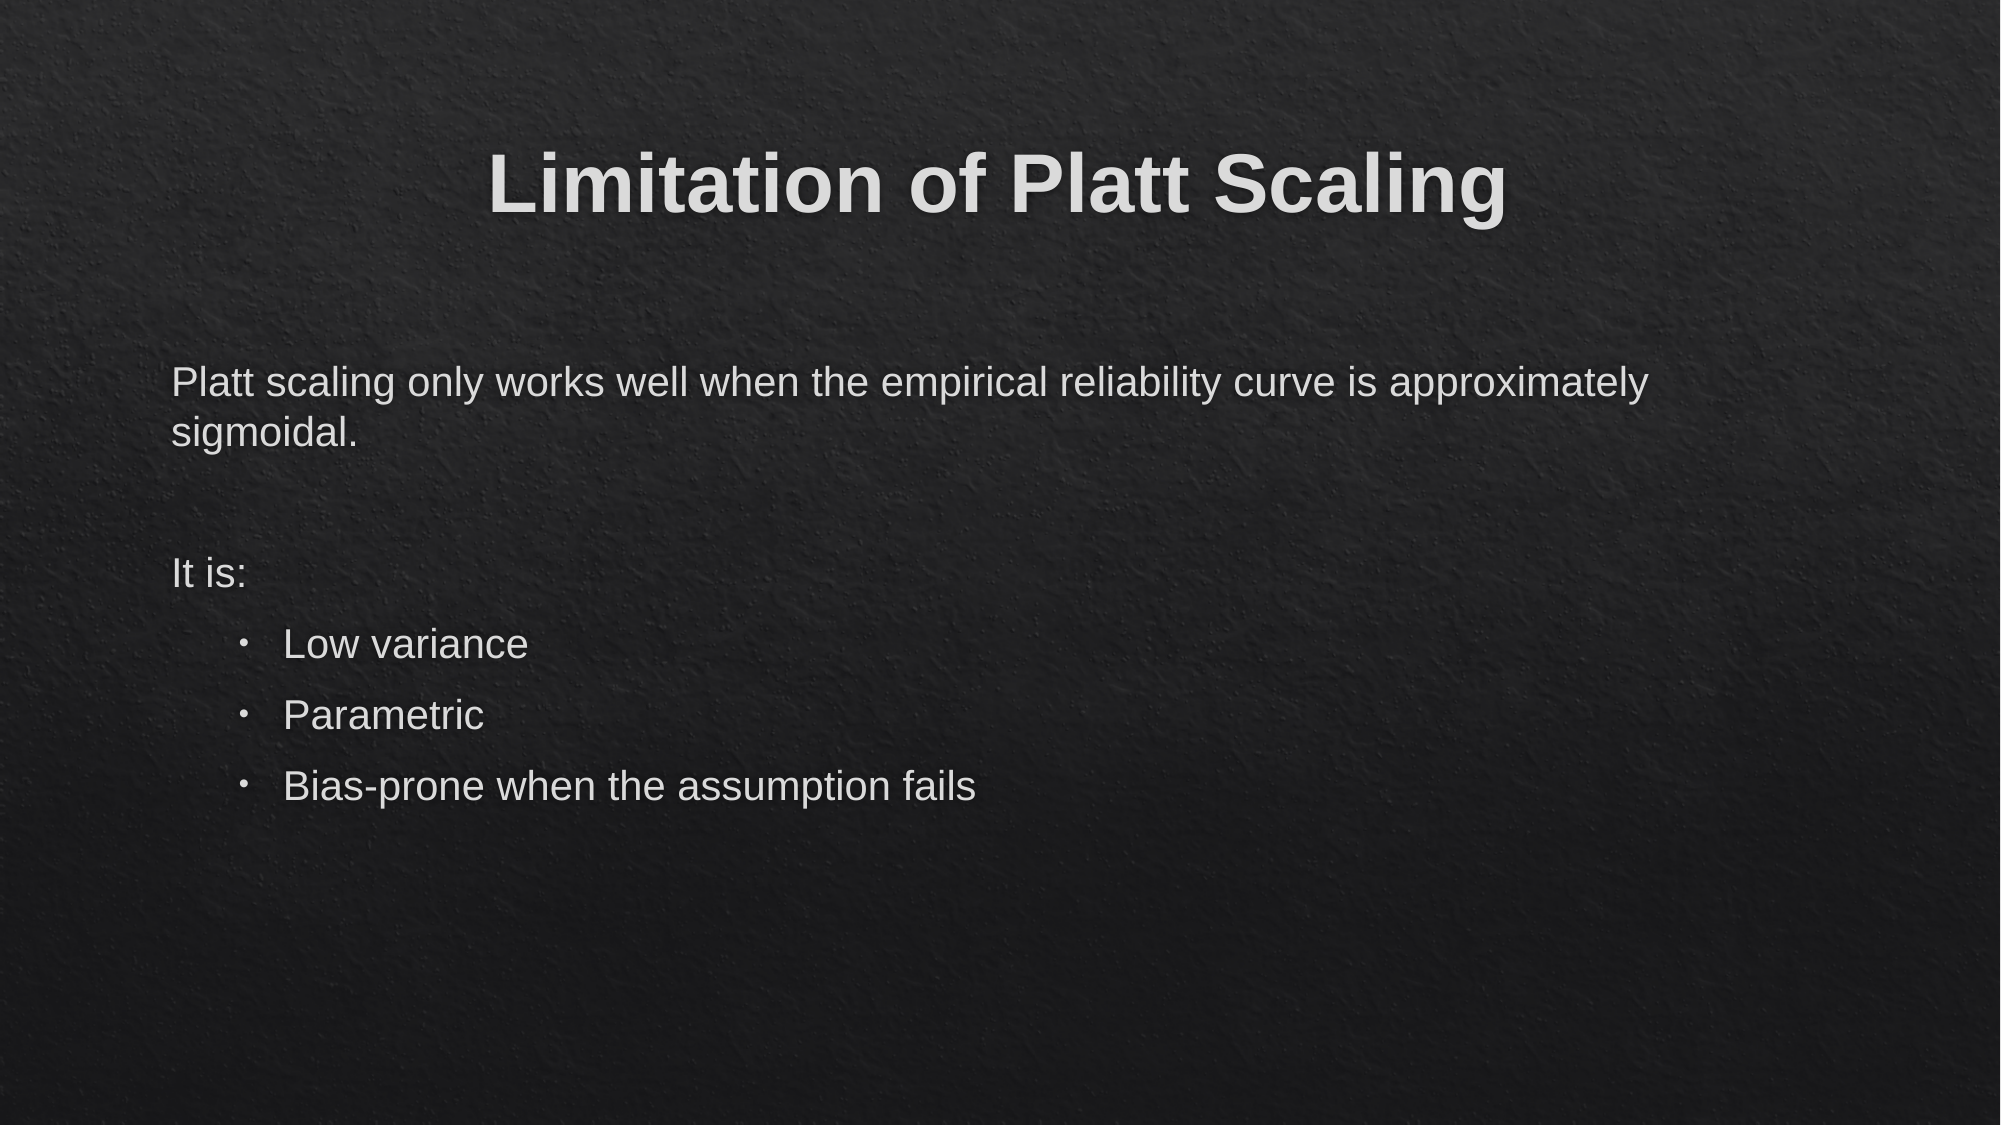

# Limitation of Platt Scaling
Platt scaling only works well when the empirical reliability curve is approximately sigmoidal.

It is:
Low variance
Parametric
Bias-prone when the assumption fails